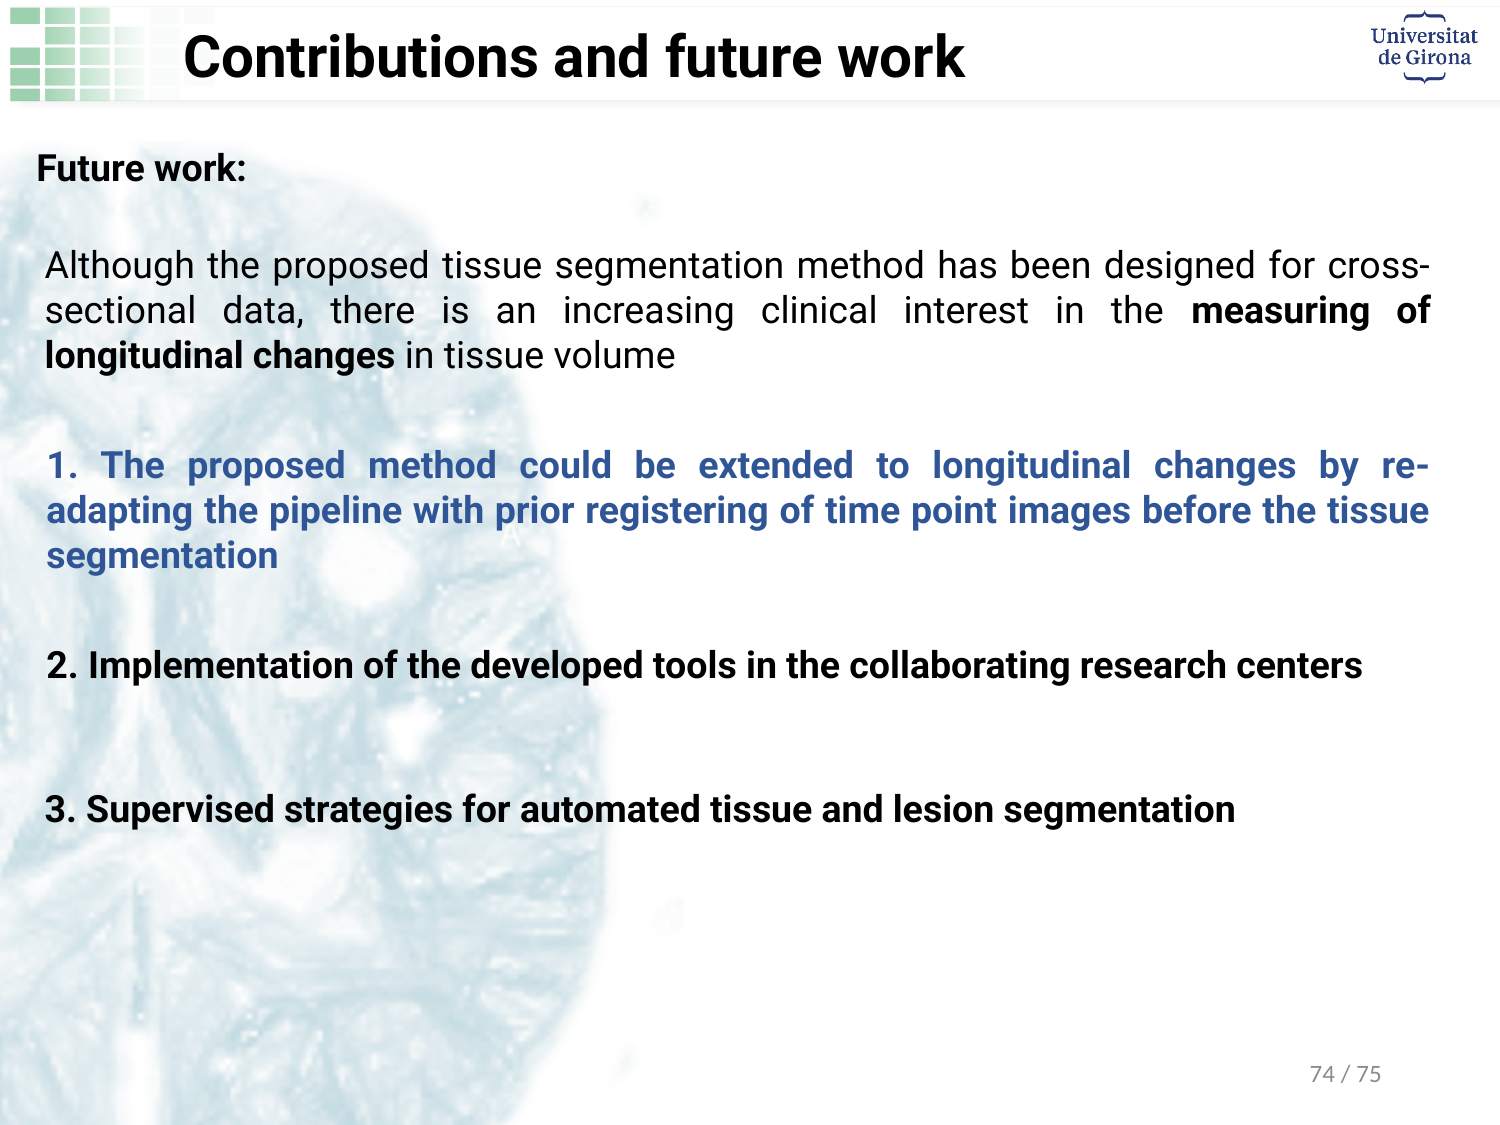

Contributions and future work
Future work:
Although the proposed tissue segmentation method has been designed for cross-sectional data, there is an increasing clinical interest in the measuring of longitudinal changes in tissue volume
1. The proposed method could be extended to longitudinal changes by re-adapting the pipeline with prior registering of time point images before the tissue segmentation
2. Implementation of the developed tools in the collaborating research centers
3. Supervised strategies for automated tissue and lesion segmentation
74 / 75